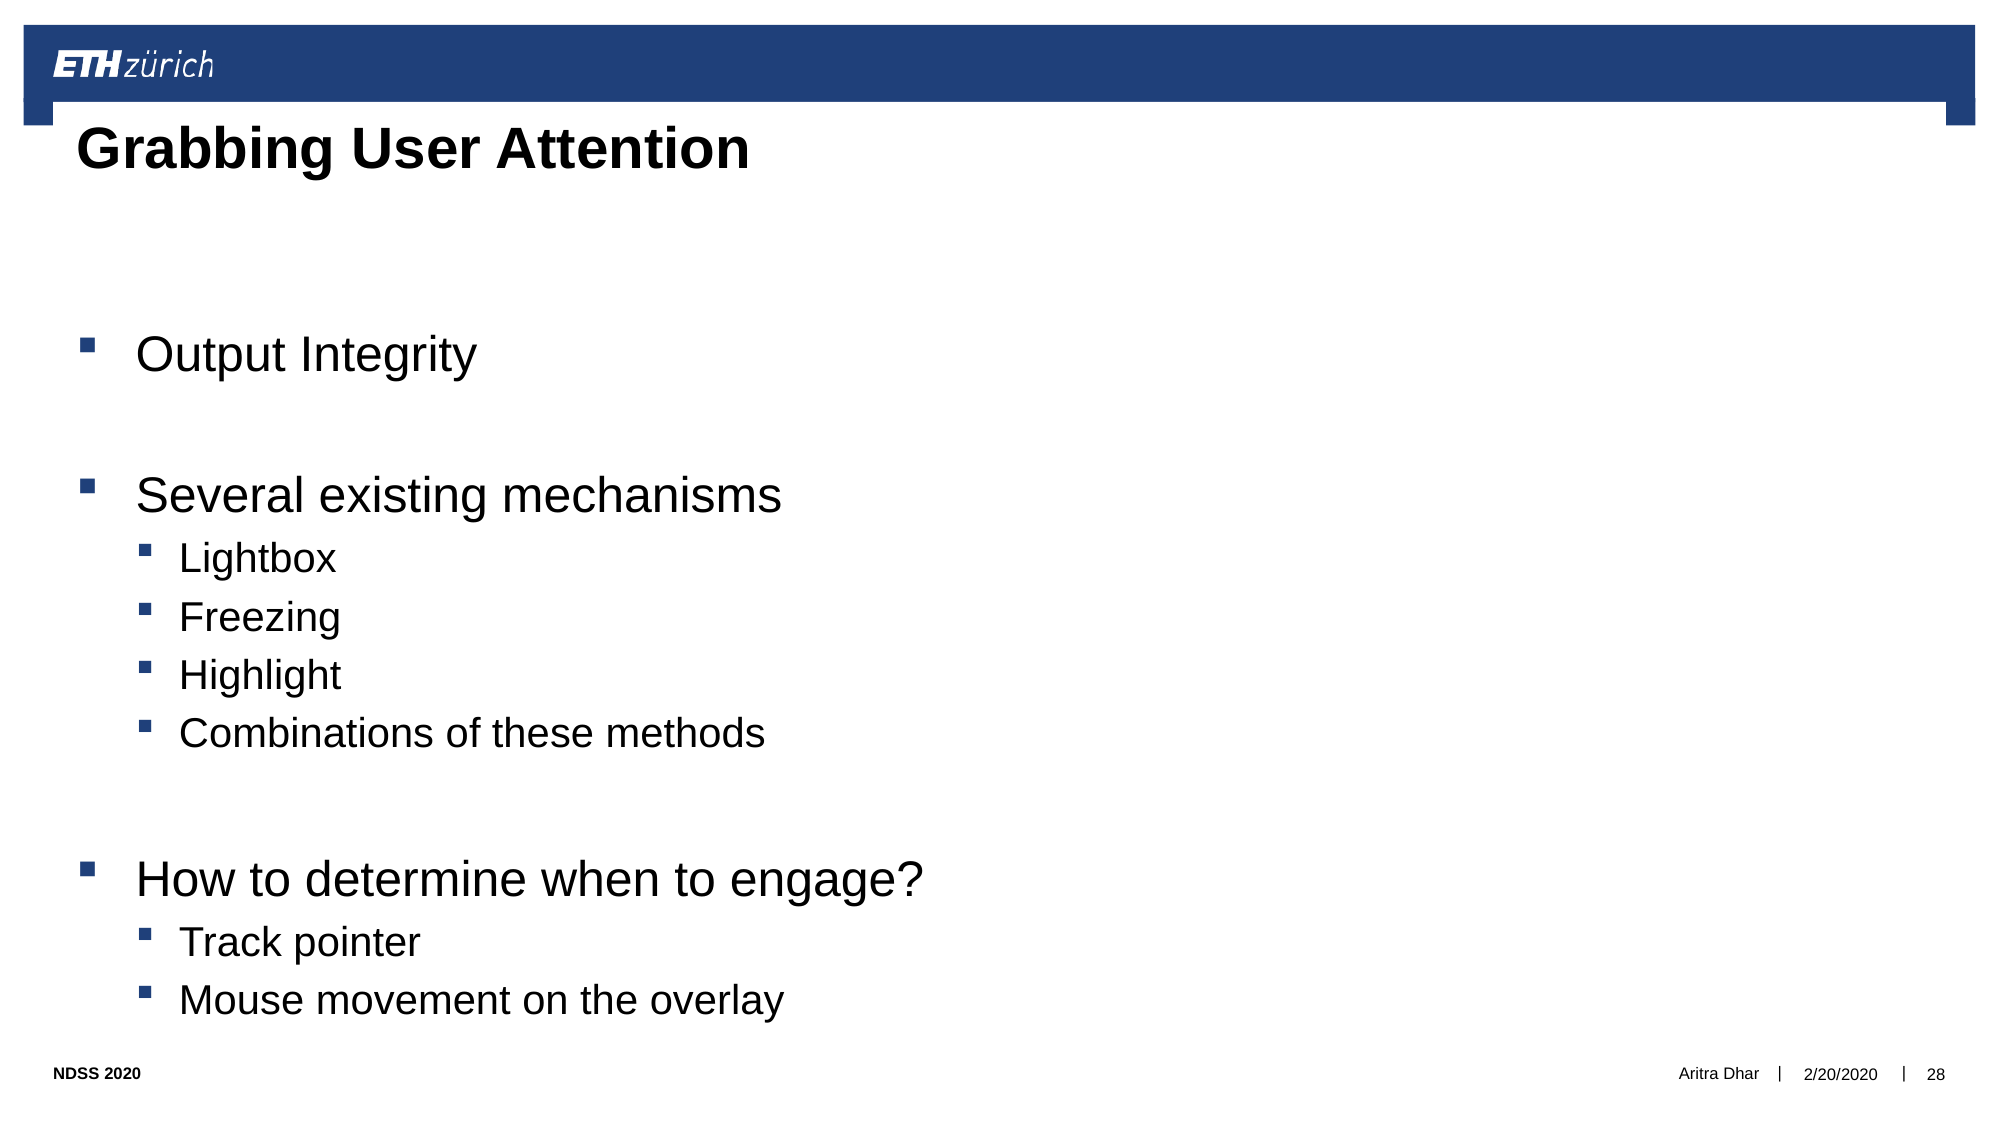

# Grabbing User Attention
Output Integrity

Several existing mechanisms
Lightbox
Freezing
Highlight
Combinations of these methods

How to determine when to engage?
Track pointer
Mouse movement on the overlay
Aritra Dhar
2/20/2020
28